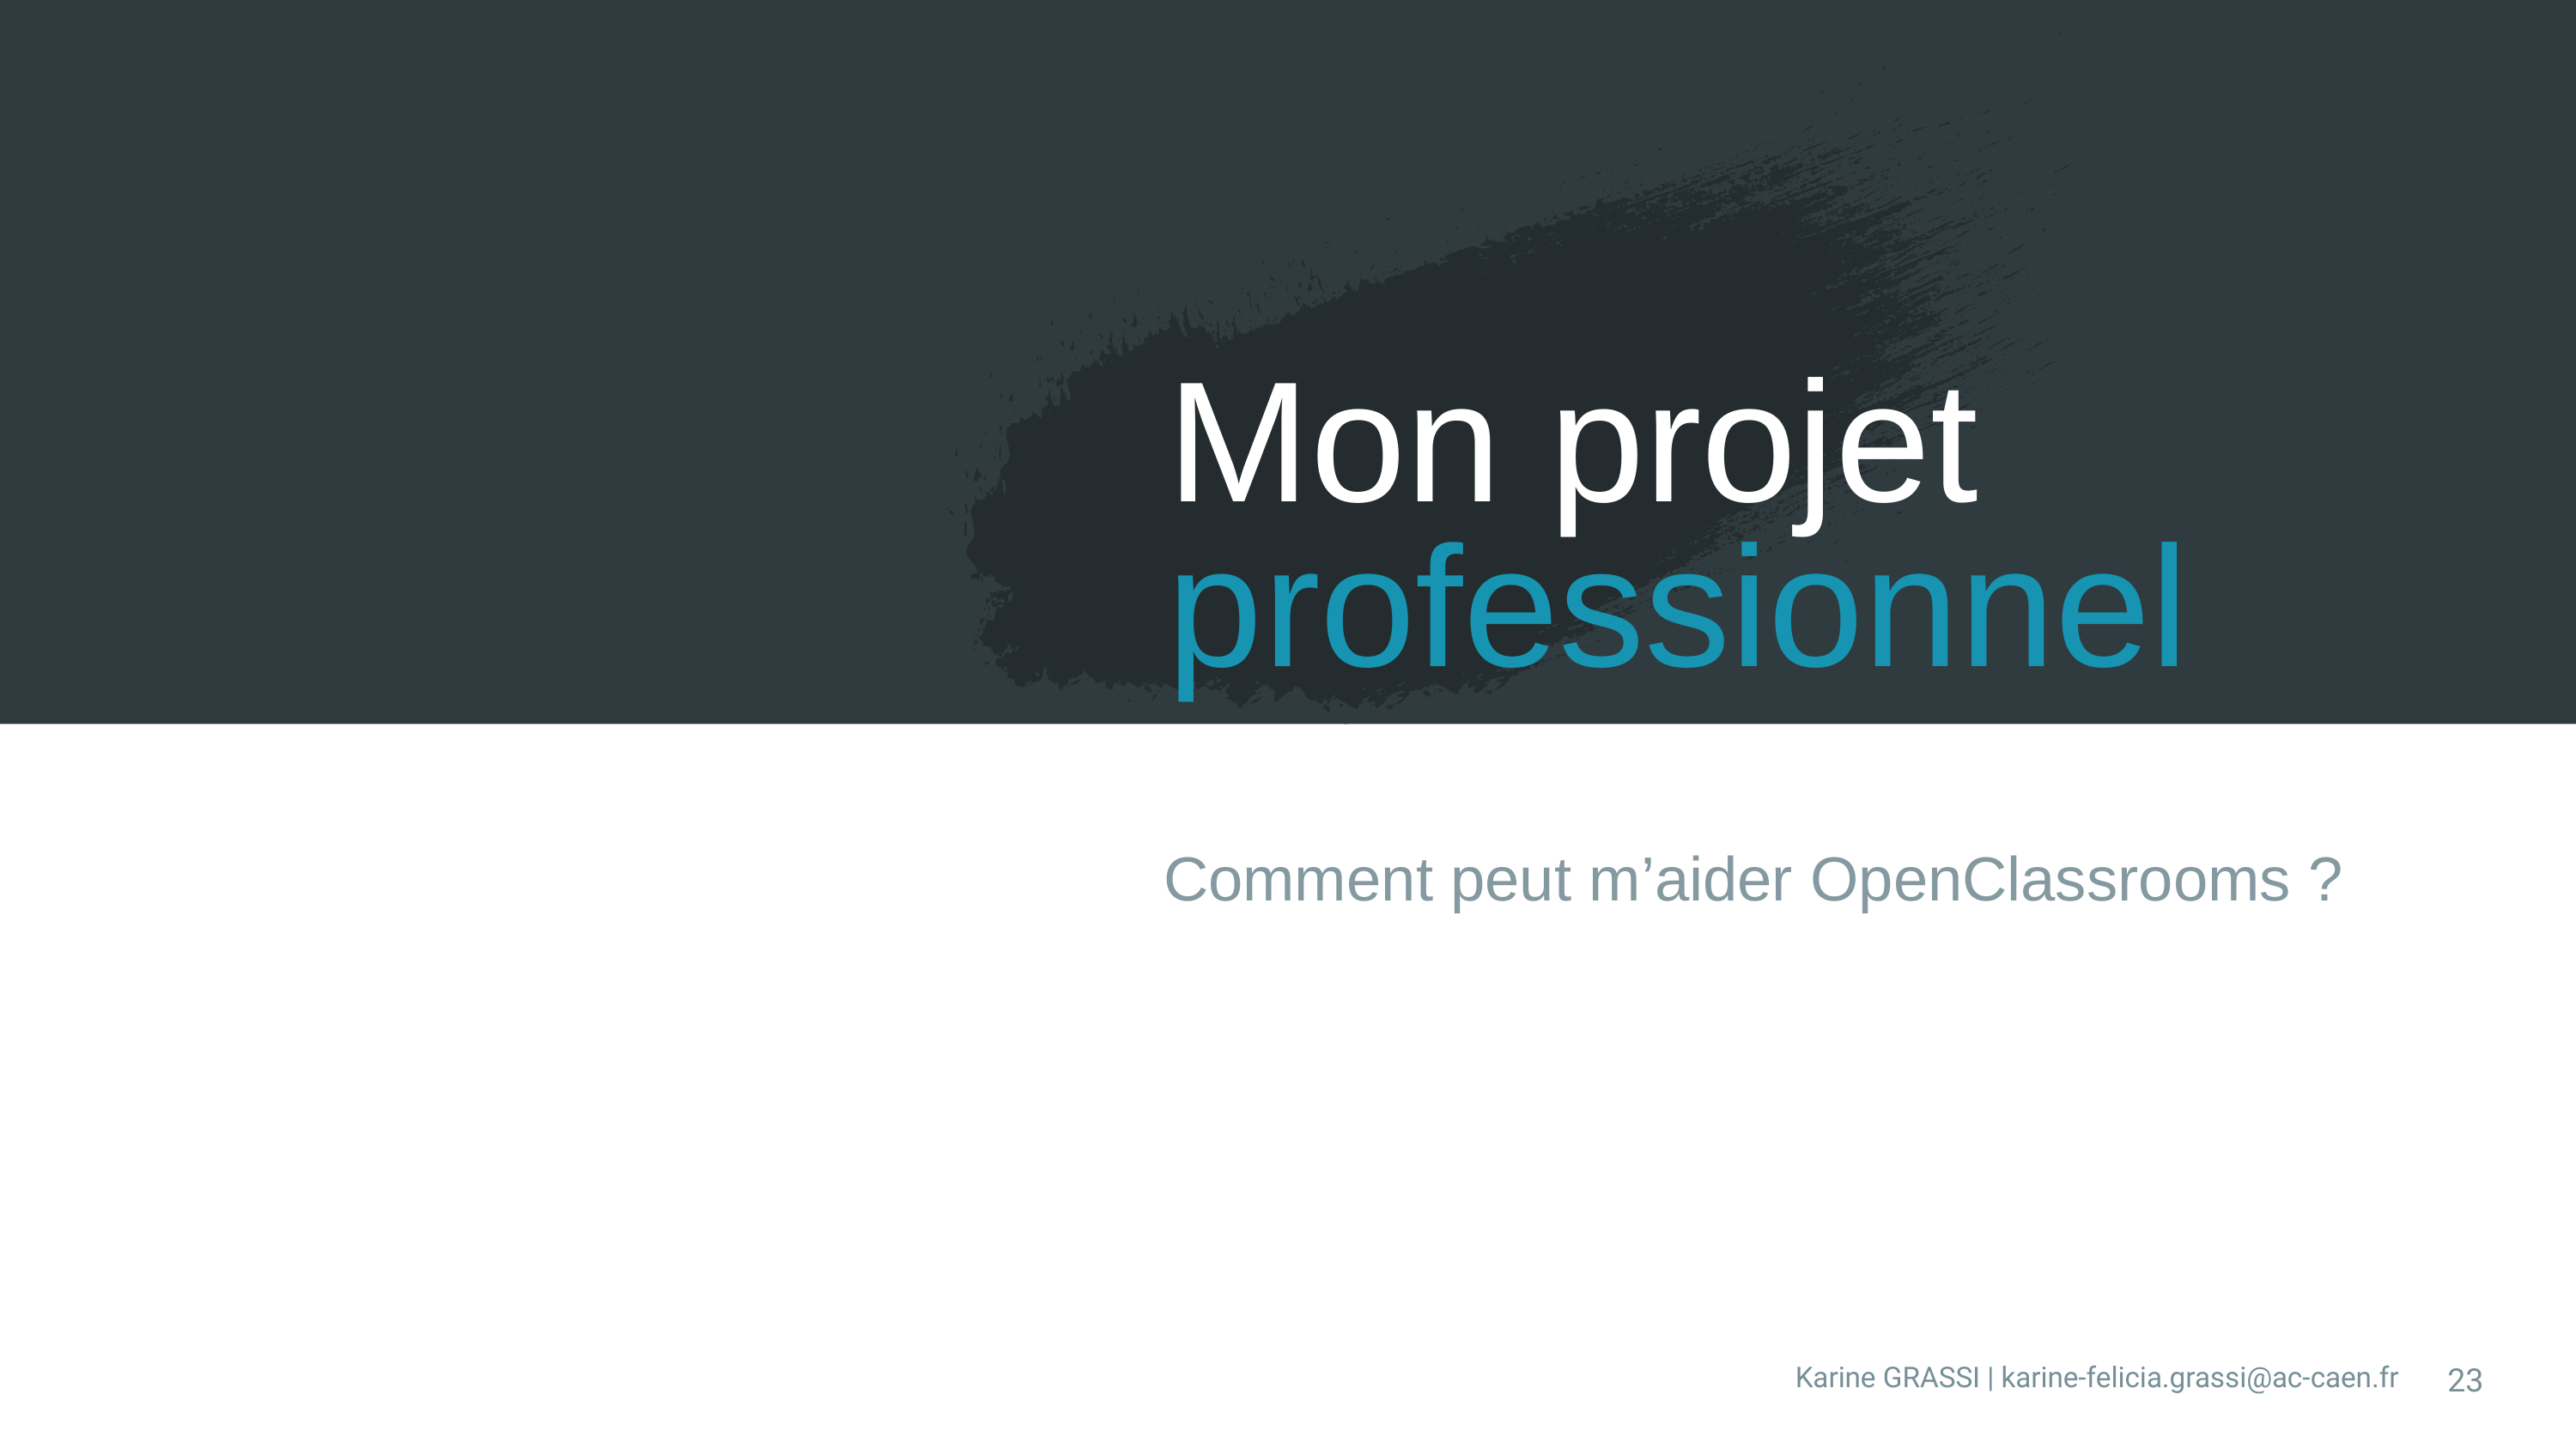

# Mon projet professionnel
Comment peut m’aider OpenClassrooms ?
23
Karine GRASSI | karine-felicia.grassi@ac-caen.fr